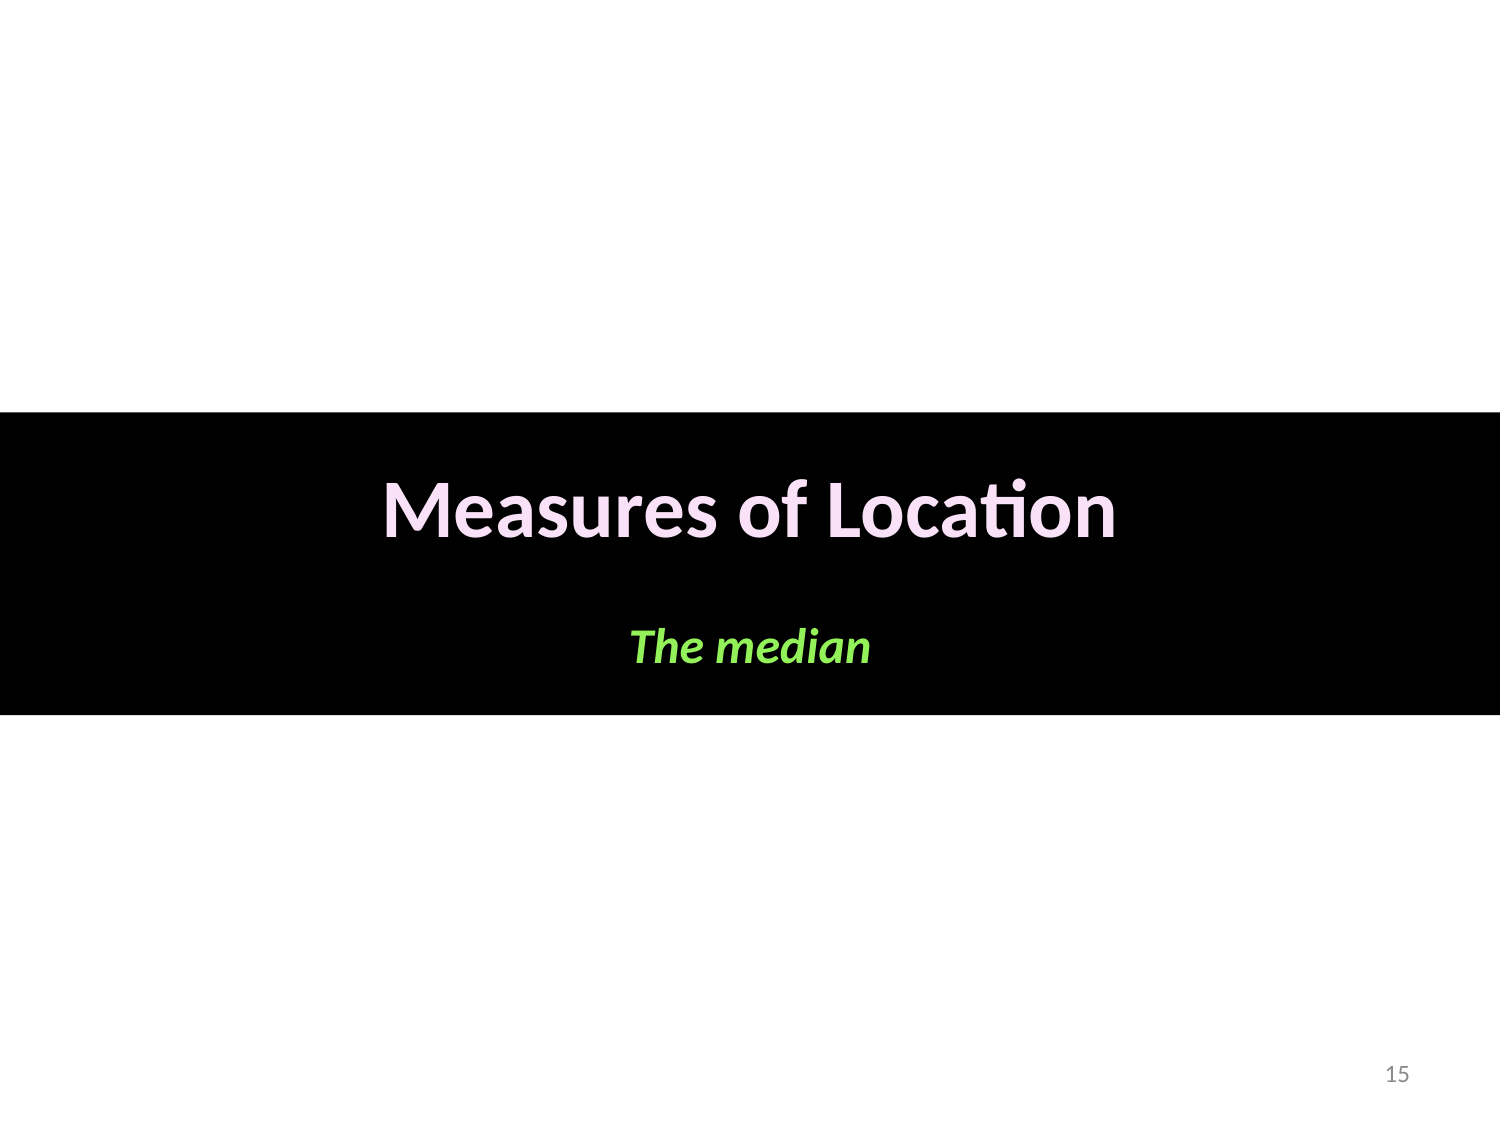

# Measures of Location The median

15